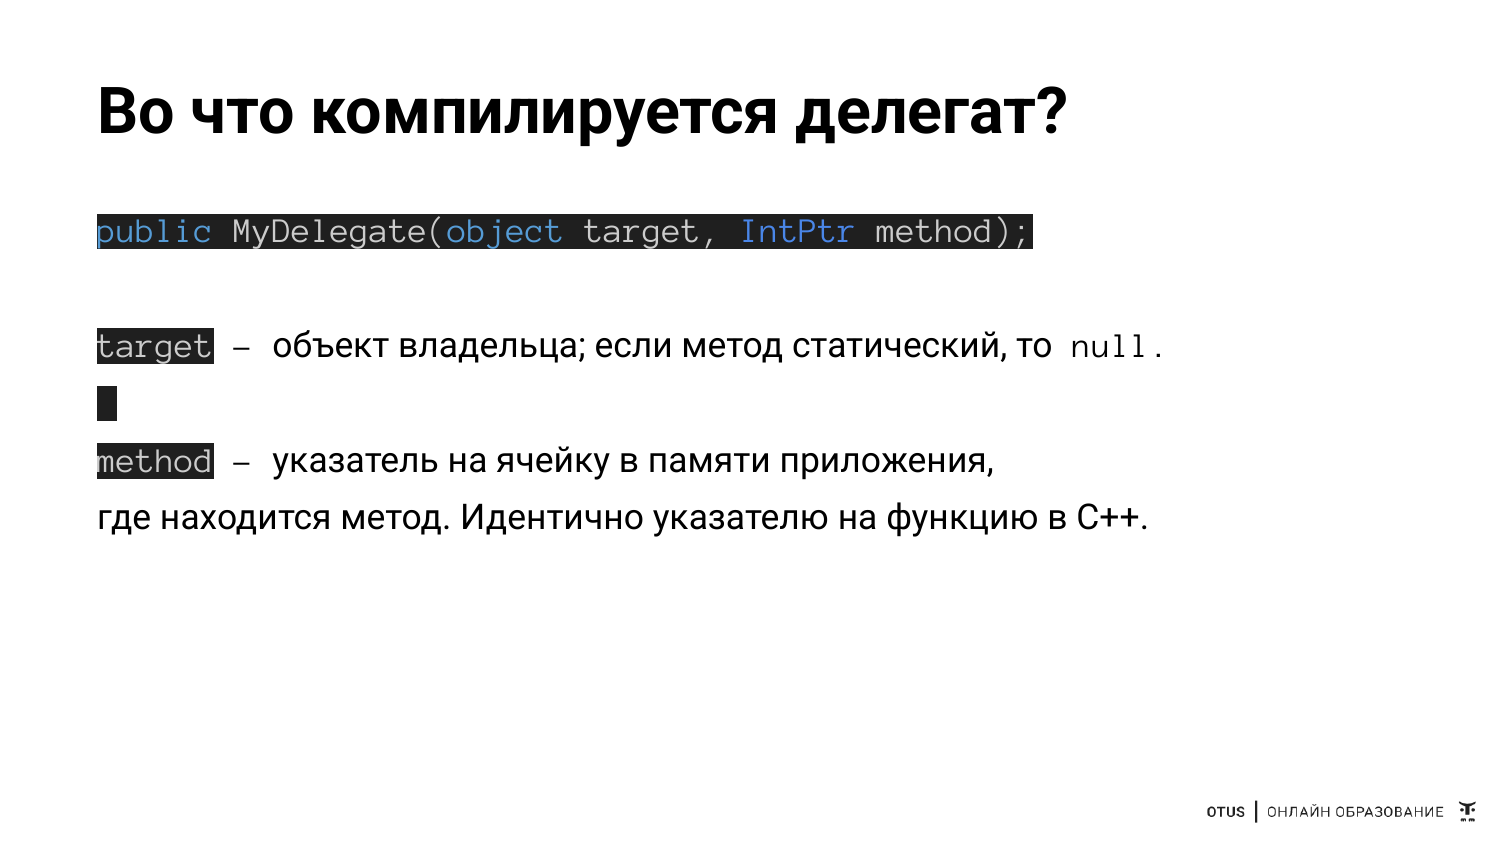

# Во что компилируется делегат?
public MyDelegate(object target, IntPtr method);

target - объект владельца; если метод статический, то null.

method - указатель на ячейку в памяти приложения,
где находится метод. Идентично указателю на функцию в С++.